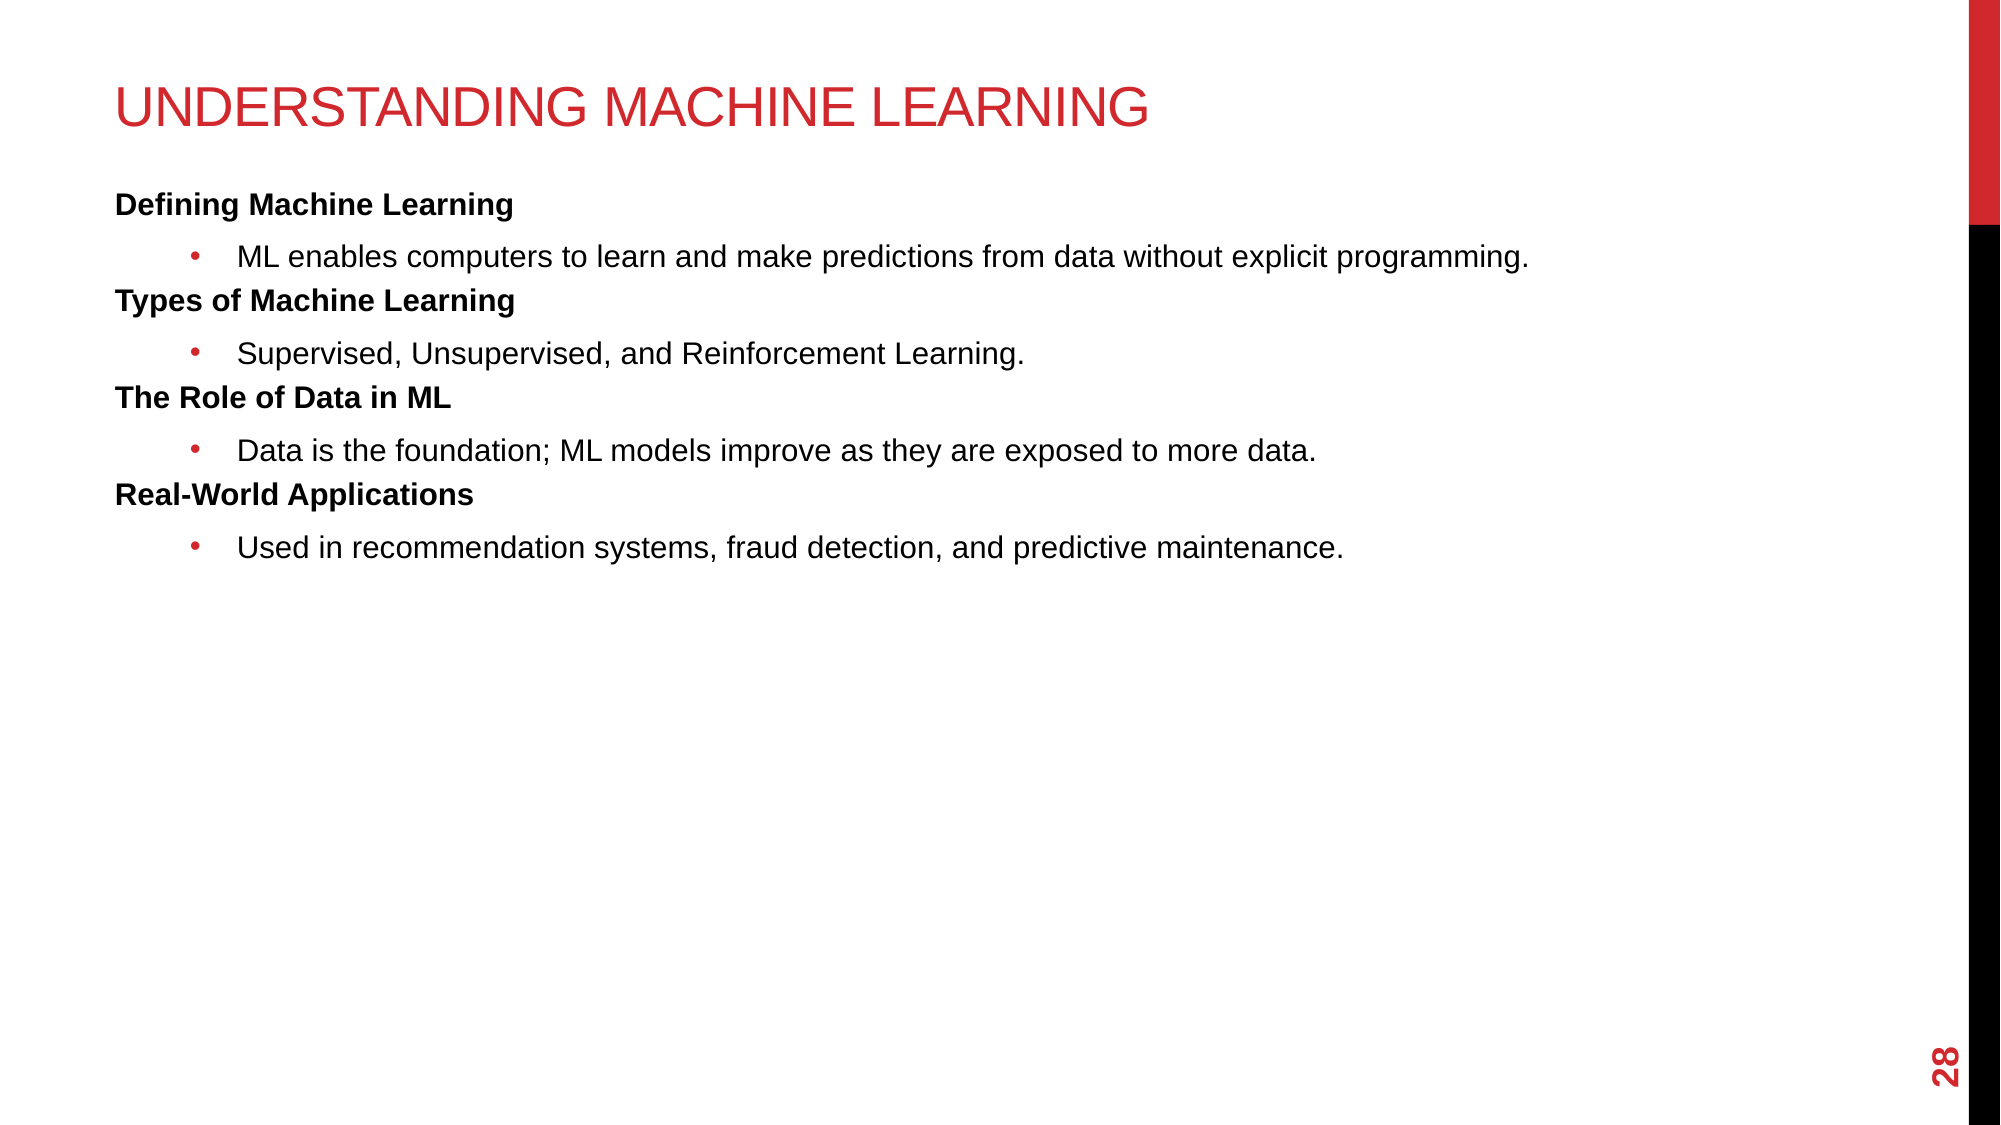

# Understanding Machine Learning
Defining Machine Learning
ML enables computers to learn and make predictions from data without explicit programming.
Types of Machine Learning
Supervised, Unsupervised, and Reinforcement Learning.
The Role of Data in ML
Data is the foundation; ML models improve as they are exposed to more data.
Real-World Applications
Used in recommendation systems, fraud detection, and predictive maintenance.

28